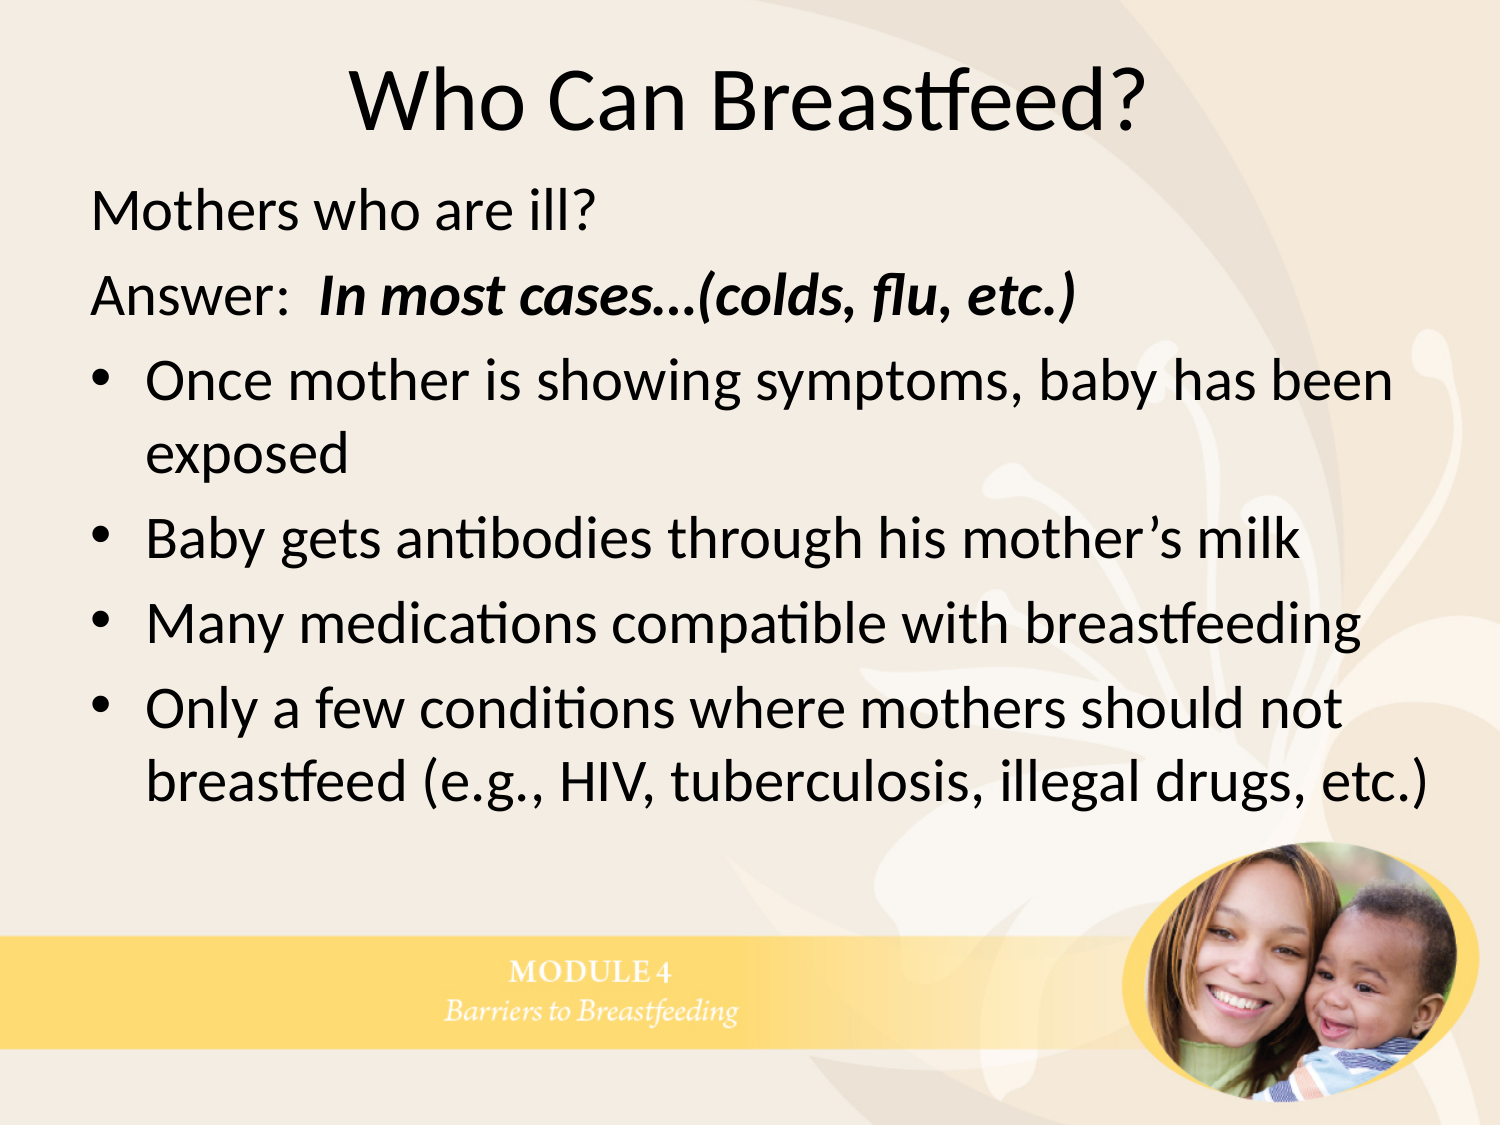

# Who Can Breastfeed?
Mothers who are ill?
Answer:  In most cases…(colds, flu, etc.)
Once mother is showing symptoms, baby has been exposed
Baby gets antibodies through his mother’s milk
Many medications compatible with breastfeeding
Only a few conditions where mothers should not breastfeed (e.g., HIV, tuberculosis, illegal drugs, etc.)